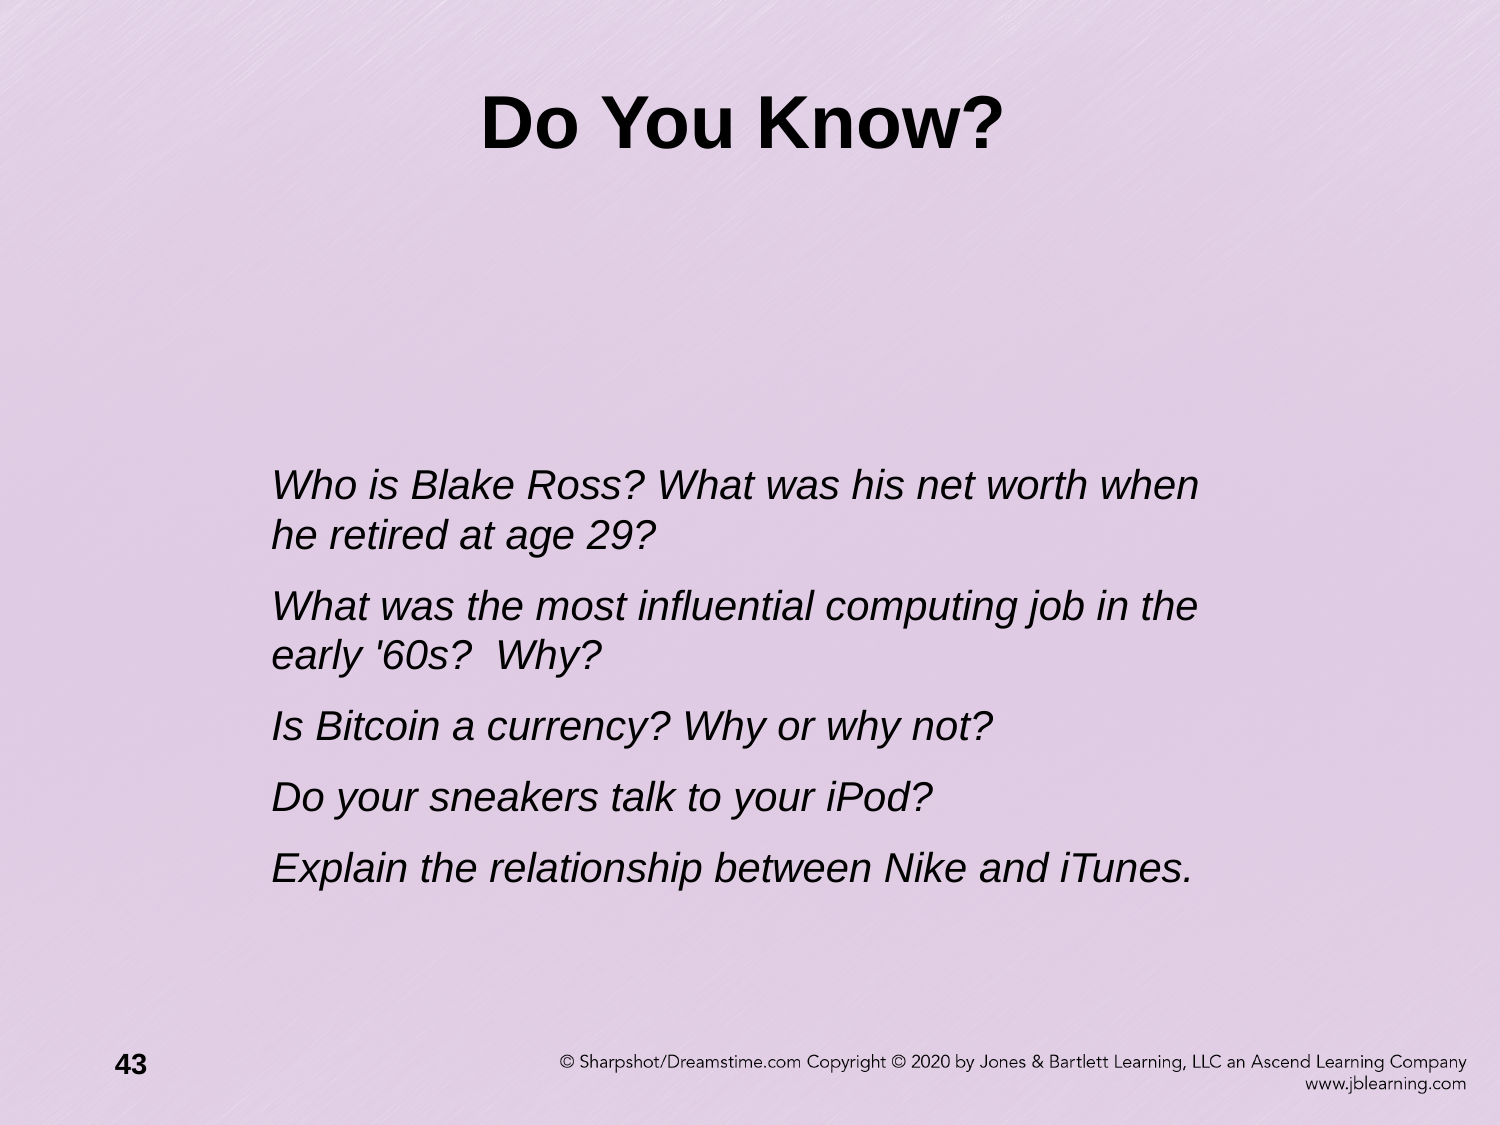

# Do You Know?
Who is Blake Ross? What was his net worth when he retired at age 29?
What was the most influential computing job in the early '60s?  Why?
Is Bitcoin a currency? Why or why not?
Do your sneakers talk to your iPod?
Explain the relationship between Nike and iTunes.
43